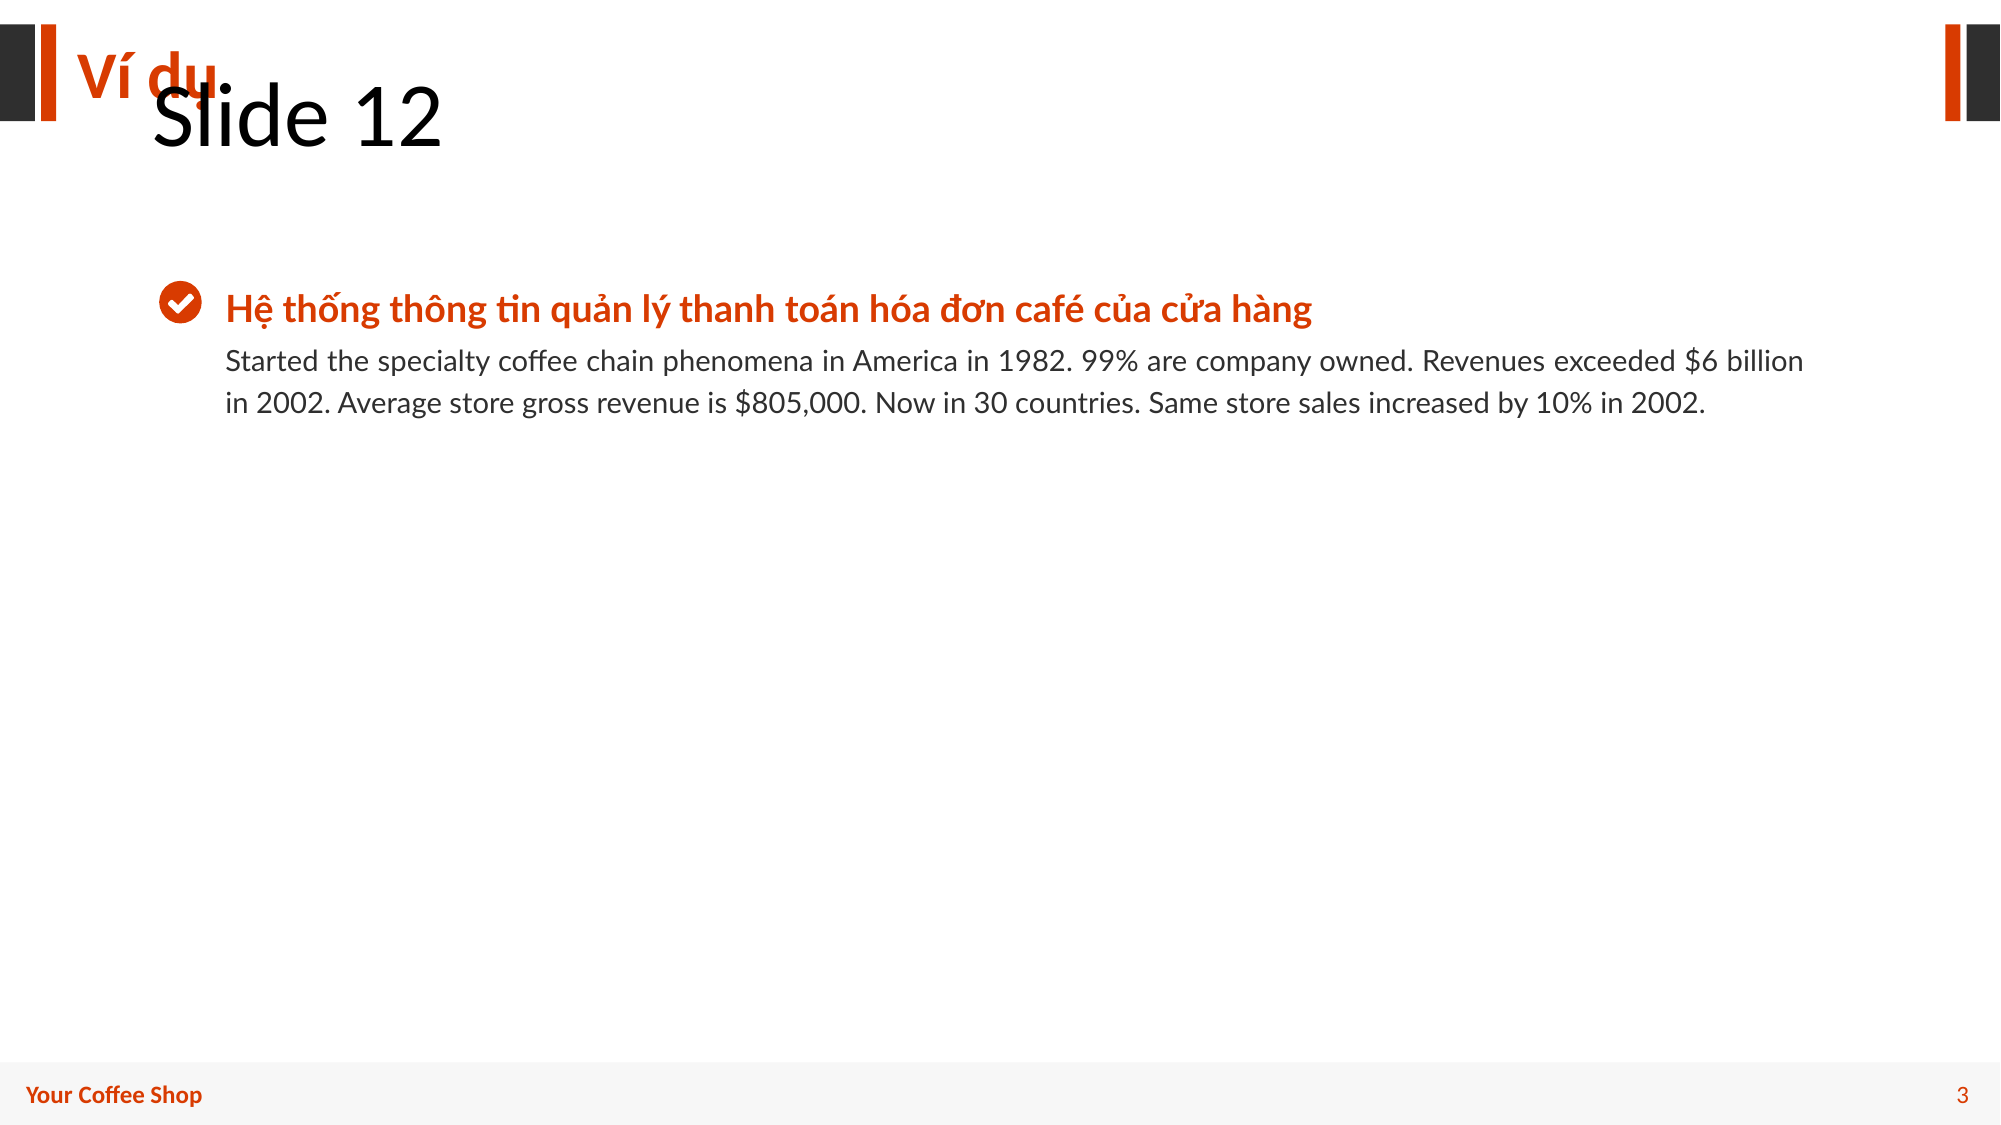

Ví dụ
# Slide 12
Hệ thống thông tin quản lý thanh toán hóa đơn café của cửa hàng

Started the specialty coffee chain phenomena in America in 1982. 99% are company owned. Revenues exceeded $6 billion in 2002. Average store gross revenue is $805,000. Now in 30 countries. Same store sales increased by 10% in 2002.